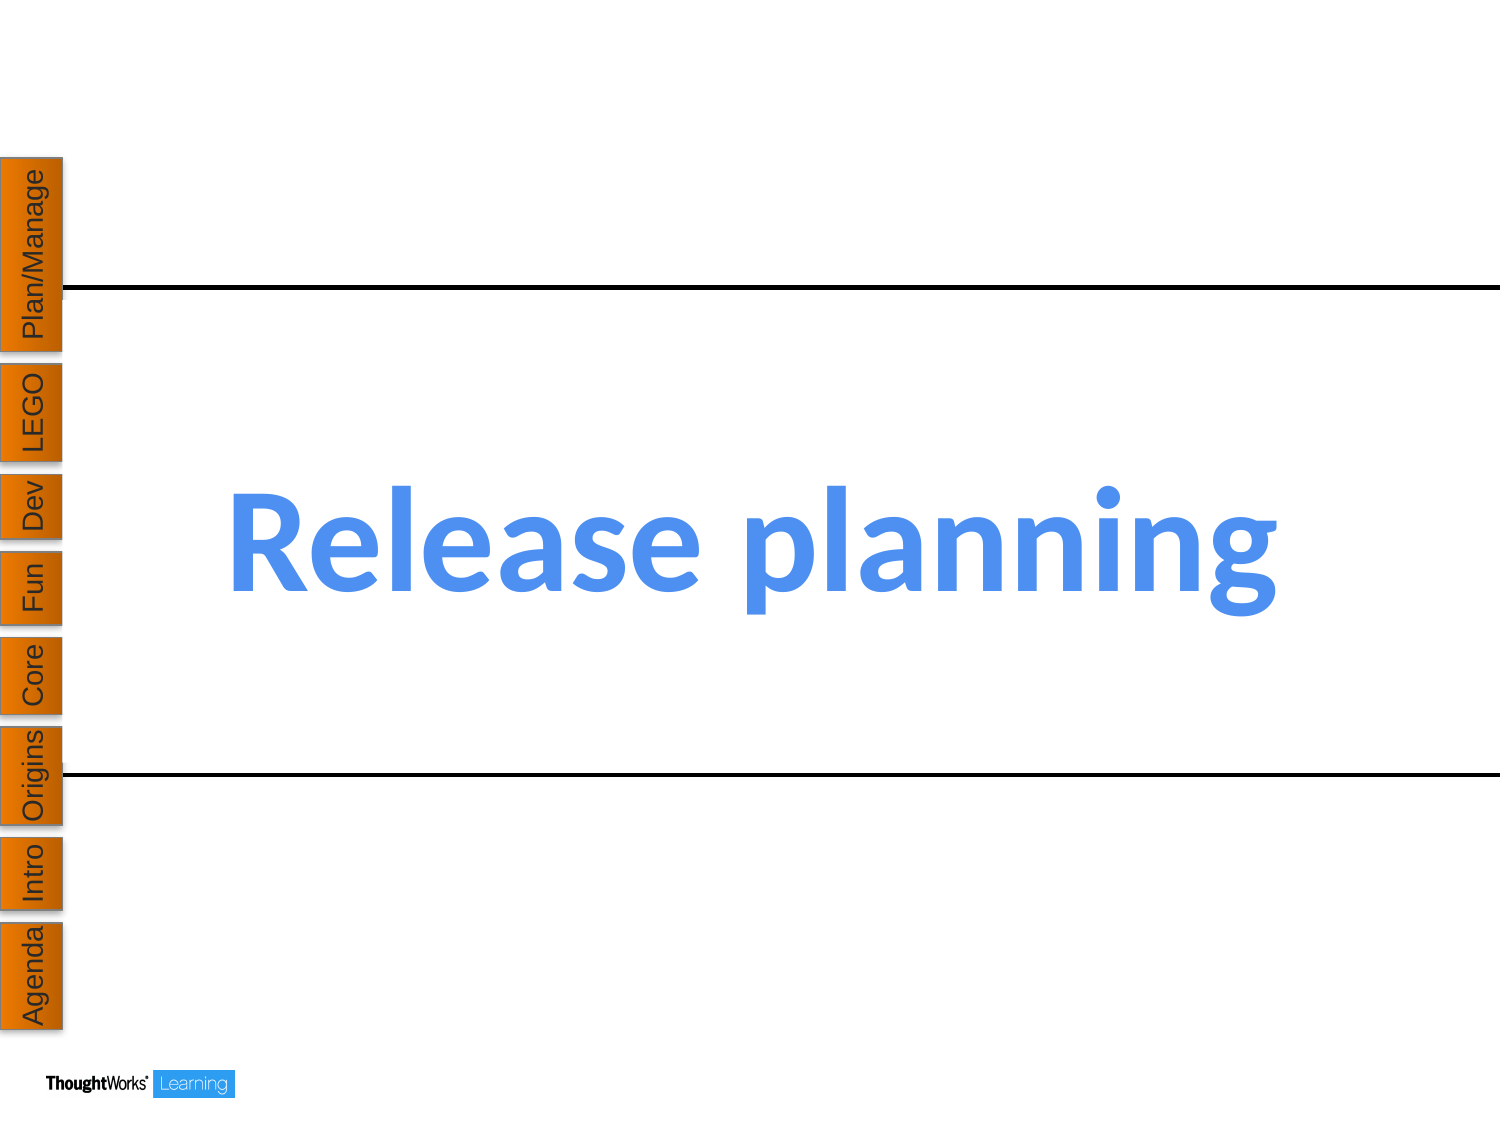

Plan/Manage
# Release planning
LEGO
Dev
Fun
Core
Origins
Intro
Agenda